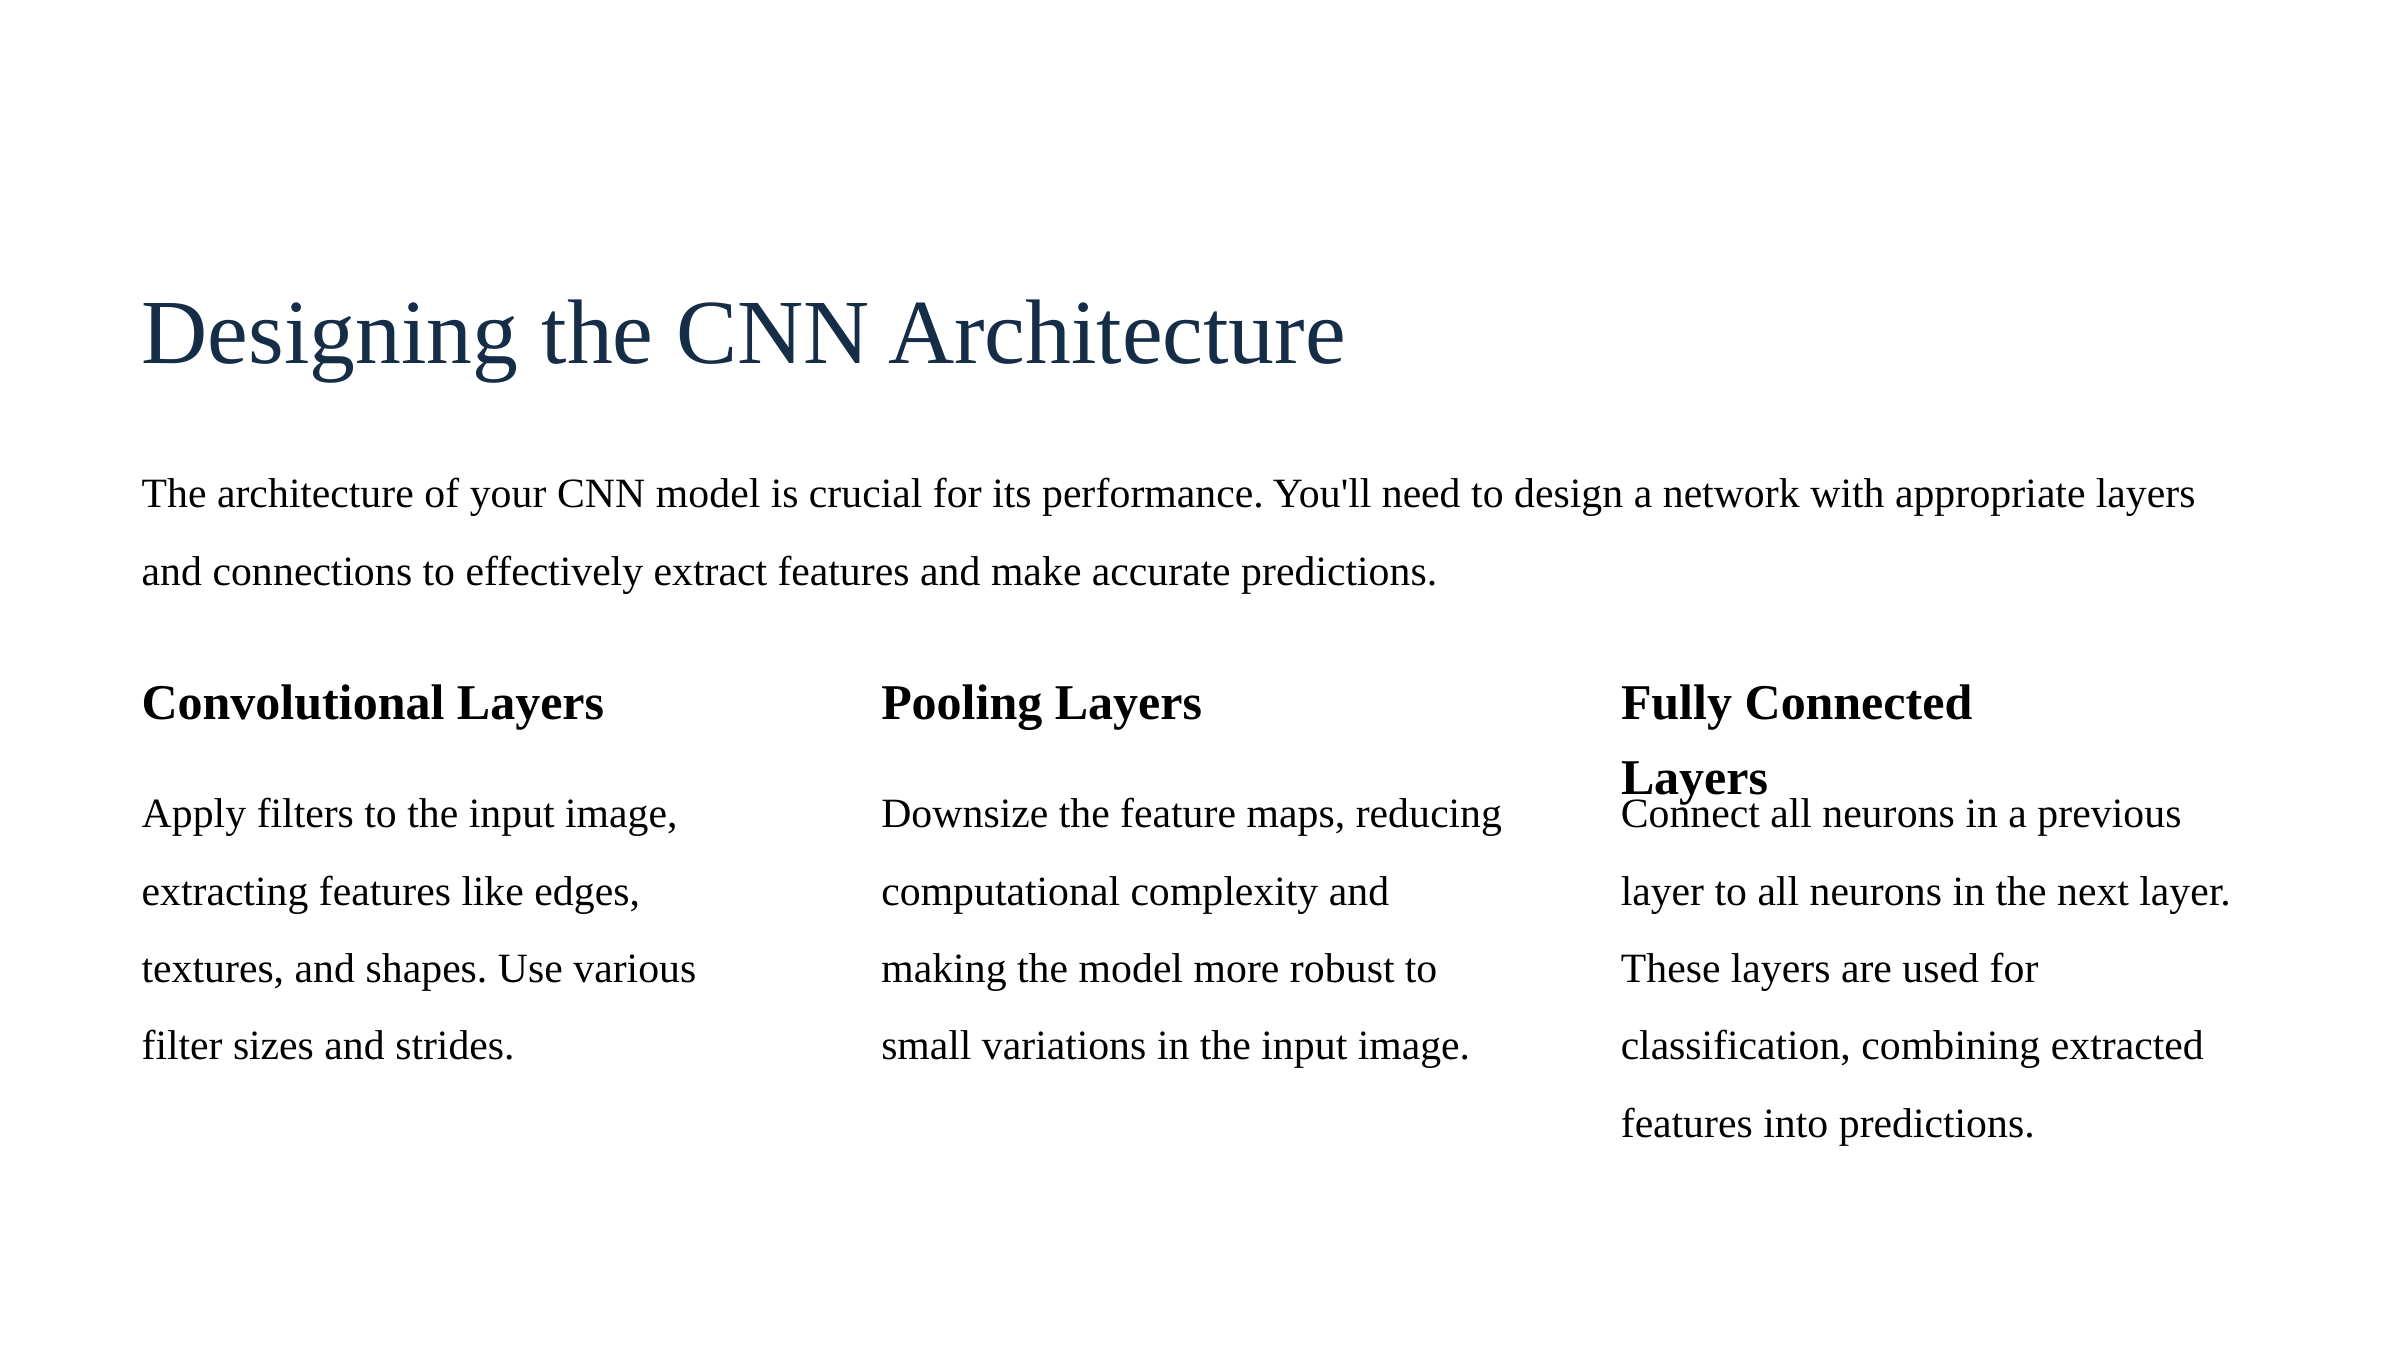

Designing the CNN Architecture
The architecture of your CNN model is crucial for its performance. You'll need to design a network with appropriate layers and connections to effectively extract features and make accurate predictions.
Convolutional Layers
Pooling Layers
Fully Connected Layers
Apply filters to the input image, extracting features like edges, textures, and shapes. Use various filter sizes and strides.
Downsize the feature maps, reducing computational complexity and making the model more robust to small variations in the input image.
Connect all neurons in a previous layer to all neurons in the next layer. These layers are used for classification, combining extracted features into predictions.